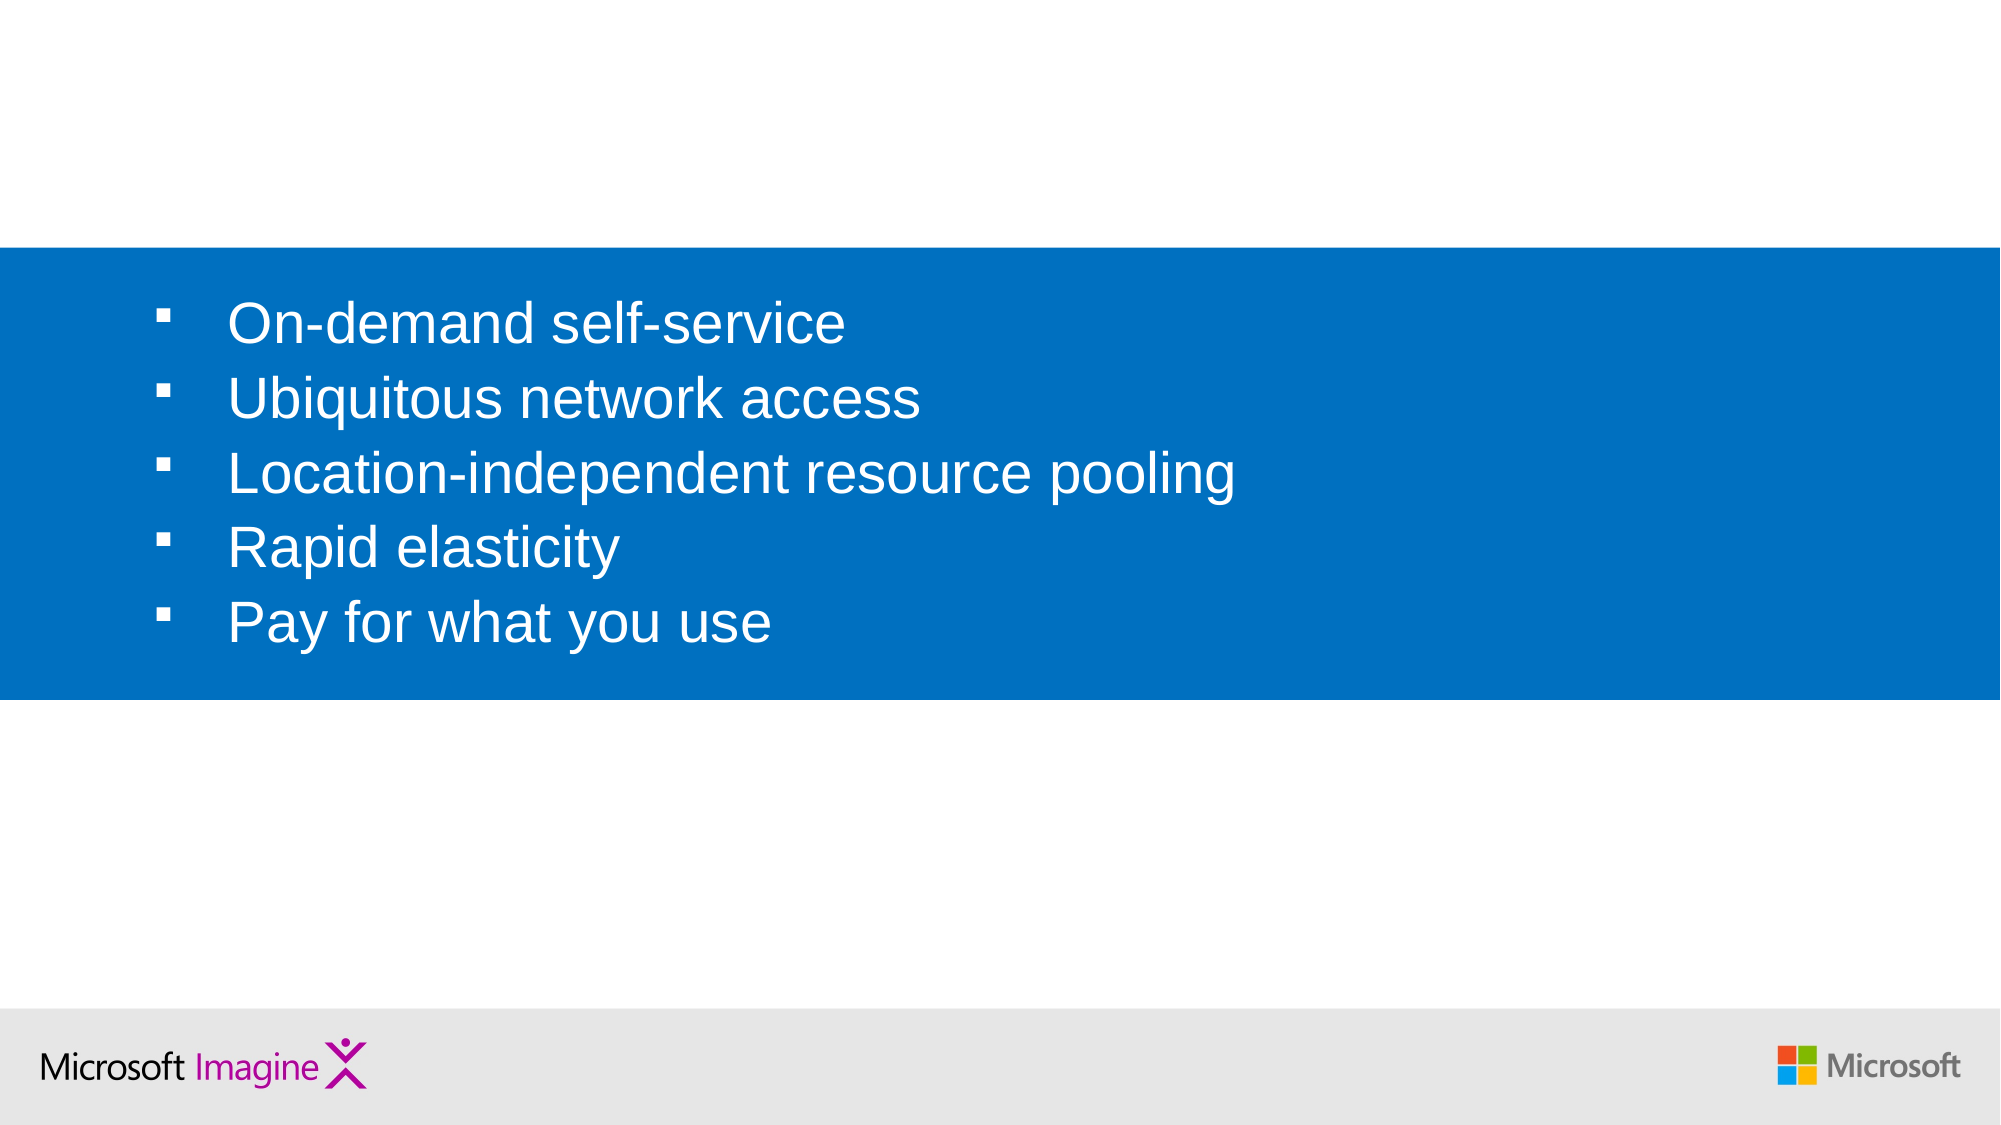

# Five Key Cloud Characteristics

On-demand self-service
Ubiquitous network access
Location-independent resource pooling
Rapid elasticity
Pay for what you use